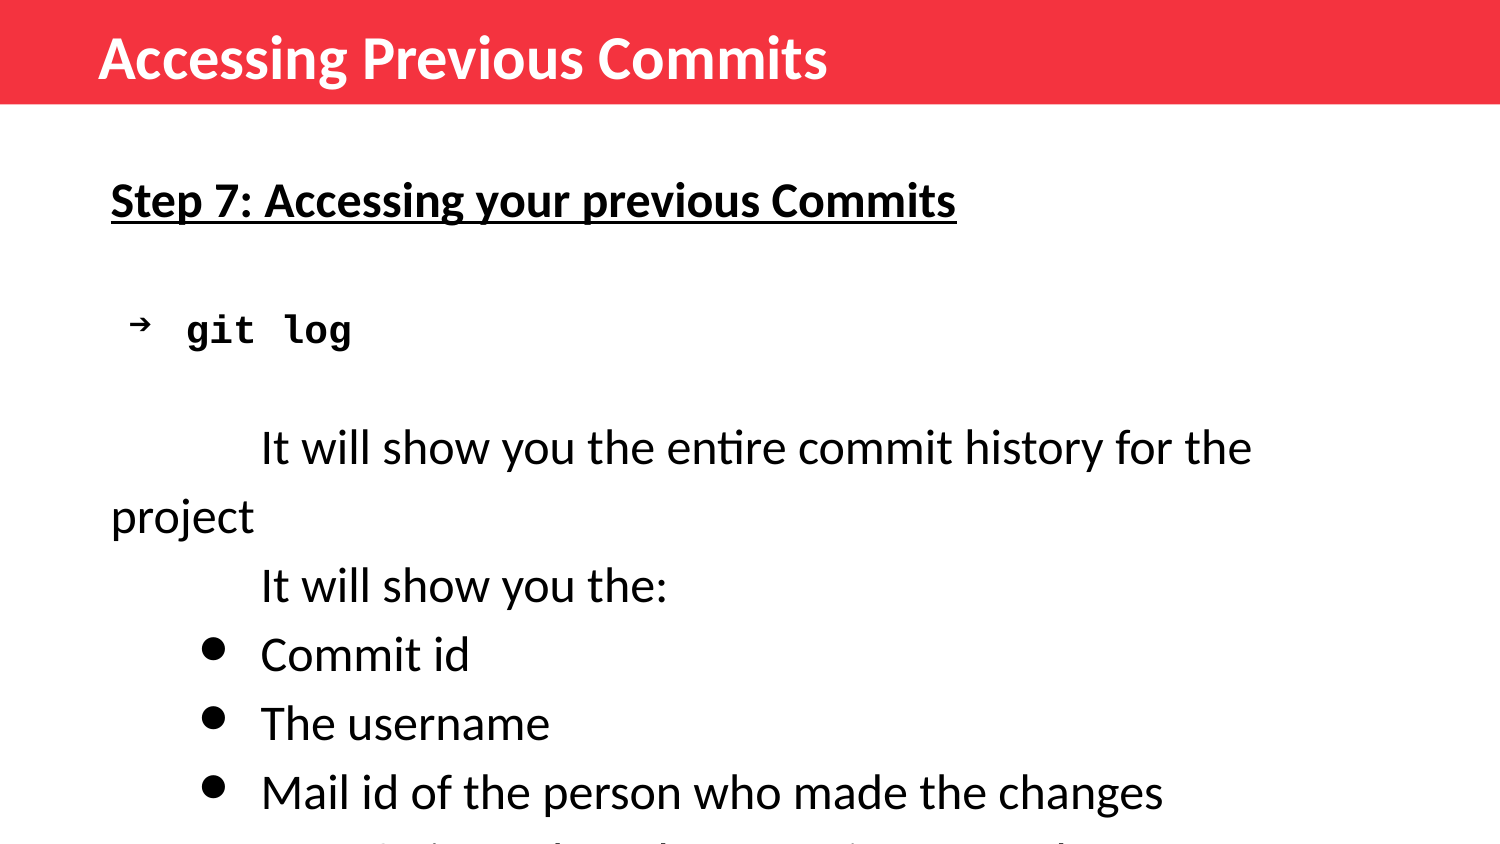

Accessing Previous Commits

Step 7: Accessing your previous Commits

git log

	It will show you the entire commit history for the project
	It will show you the:
Commit id
The username
Mail id of the person who made the changes
Date & time when the commit was made.